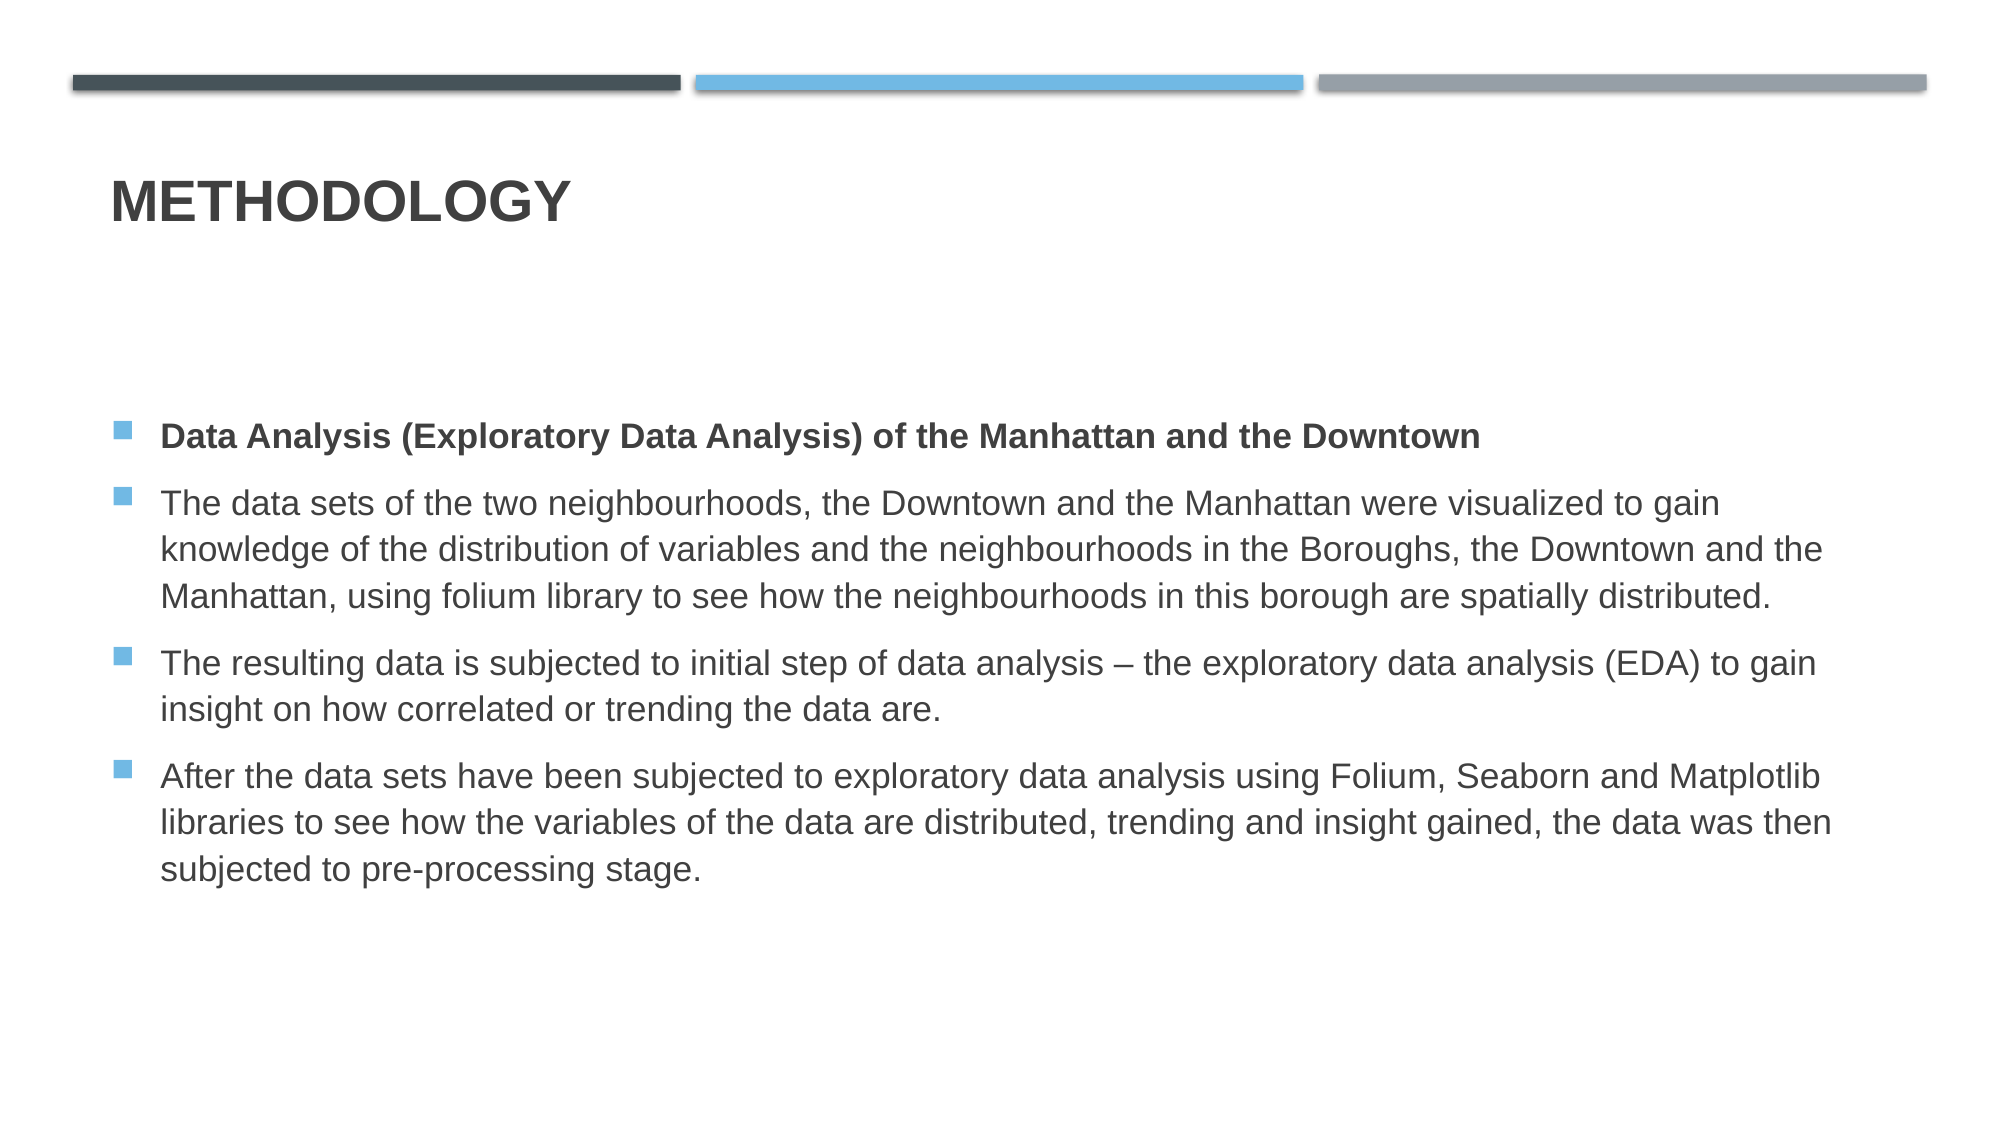

# METHODOLOGY
Data Analysis (Exploratory Data Analysis) of the Manhattan and the Downtown
The data sets of the two neighbourhoods, the Downtown and the Manhattan were visualized to gain knowledge of the distribution of variables and the neighbourhoods in the Boroughs, the Downtown and the Manhattan, using folium library to see how the neighbourhoods in this borough are spatially distributed.
The resulting data is subjected to initial step of data analysis – the exploratory data analysis (EDA) to gain insight on how correlated or trending the data are.
After the data sets have been subjected to exploratory data analysis using Folium, Seaborn and Matplotlib libraries to see how the variables of the data are distributed, trending and insight gained, the data was then subjected to pre-processing stage.